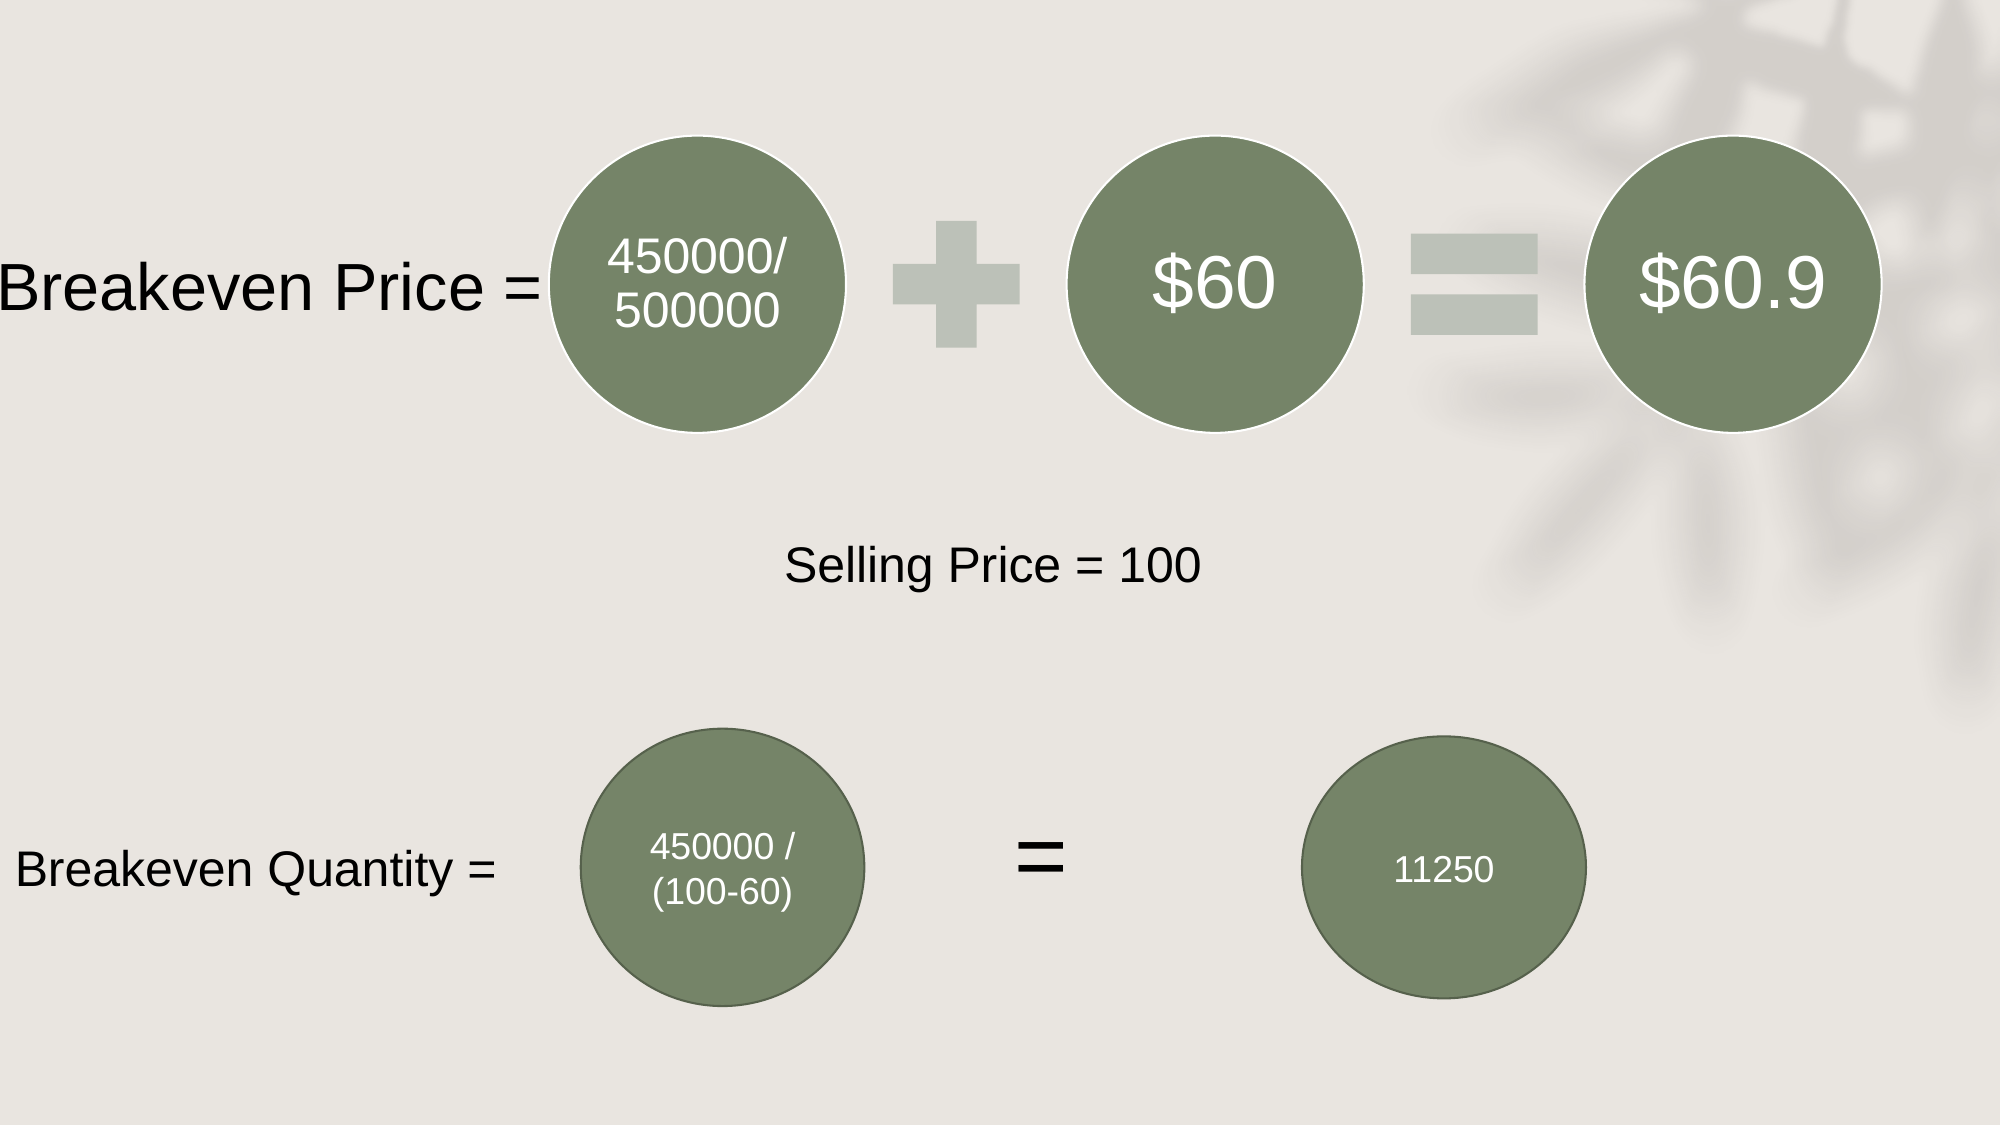

450000/500000

$60

$60.9
Breakeven Price =
Selling Price = 100
450000 / (100-60)
11250

=
Breakeven Quantity =